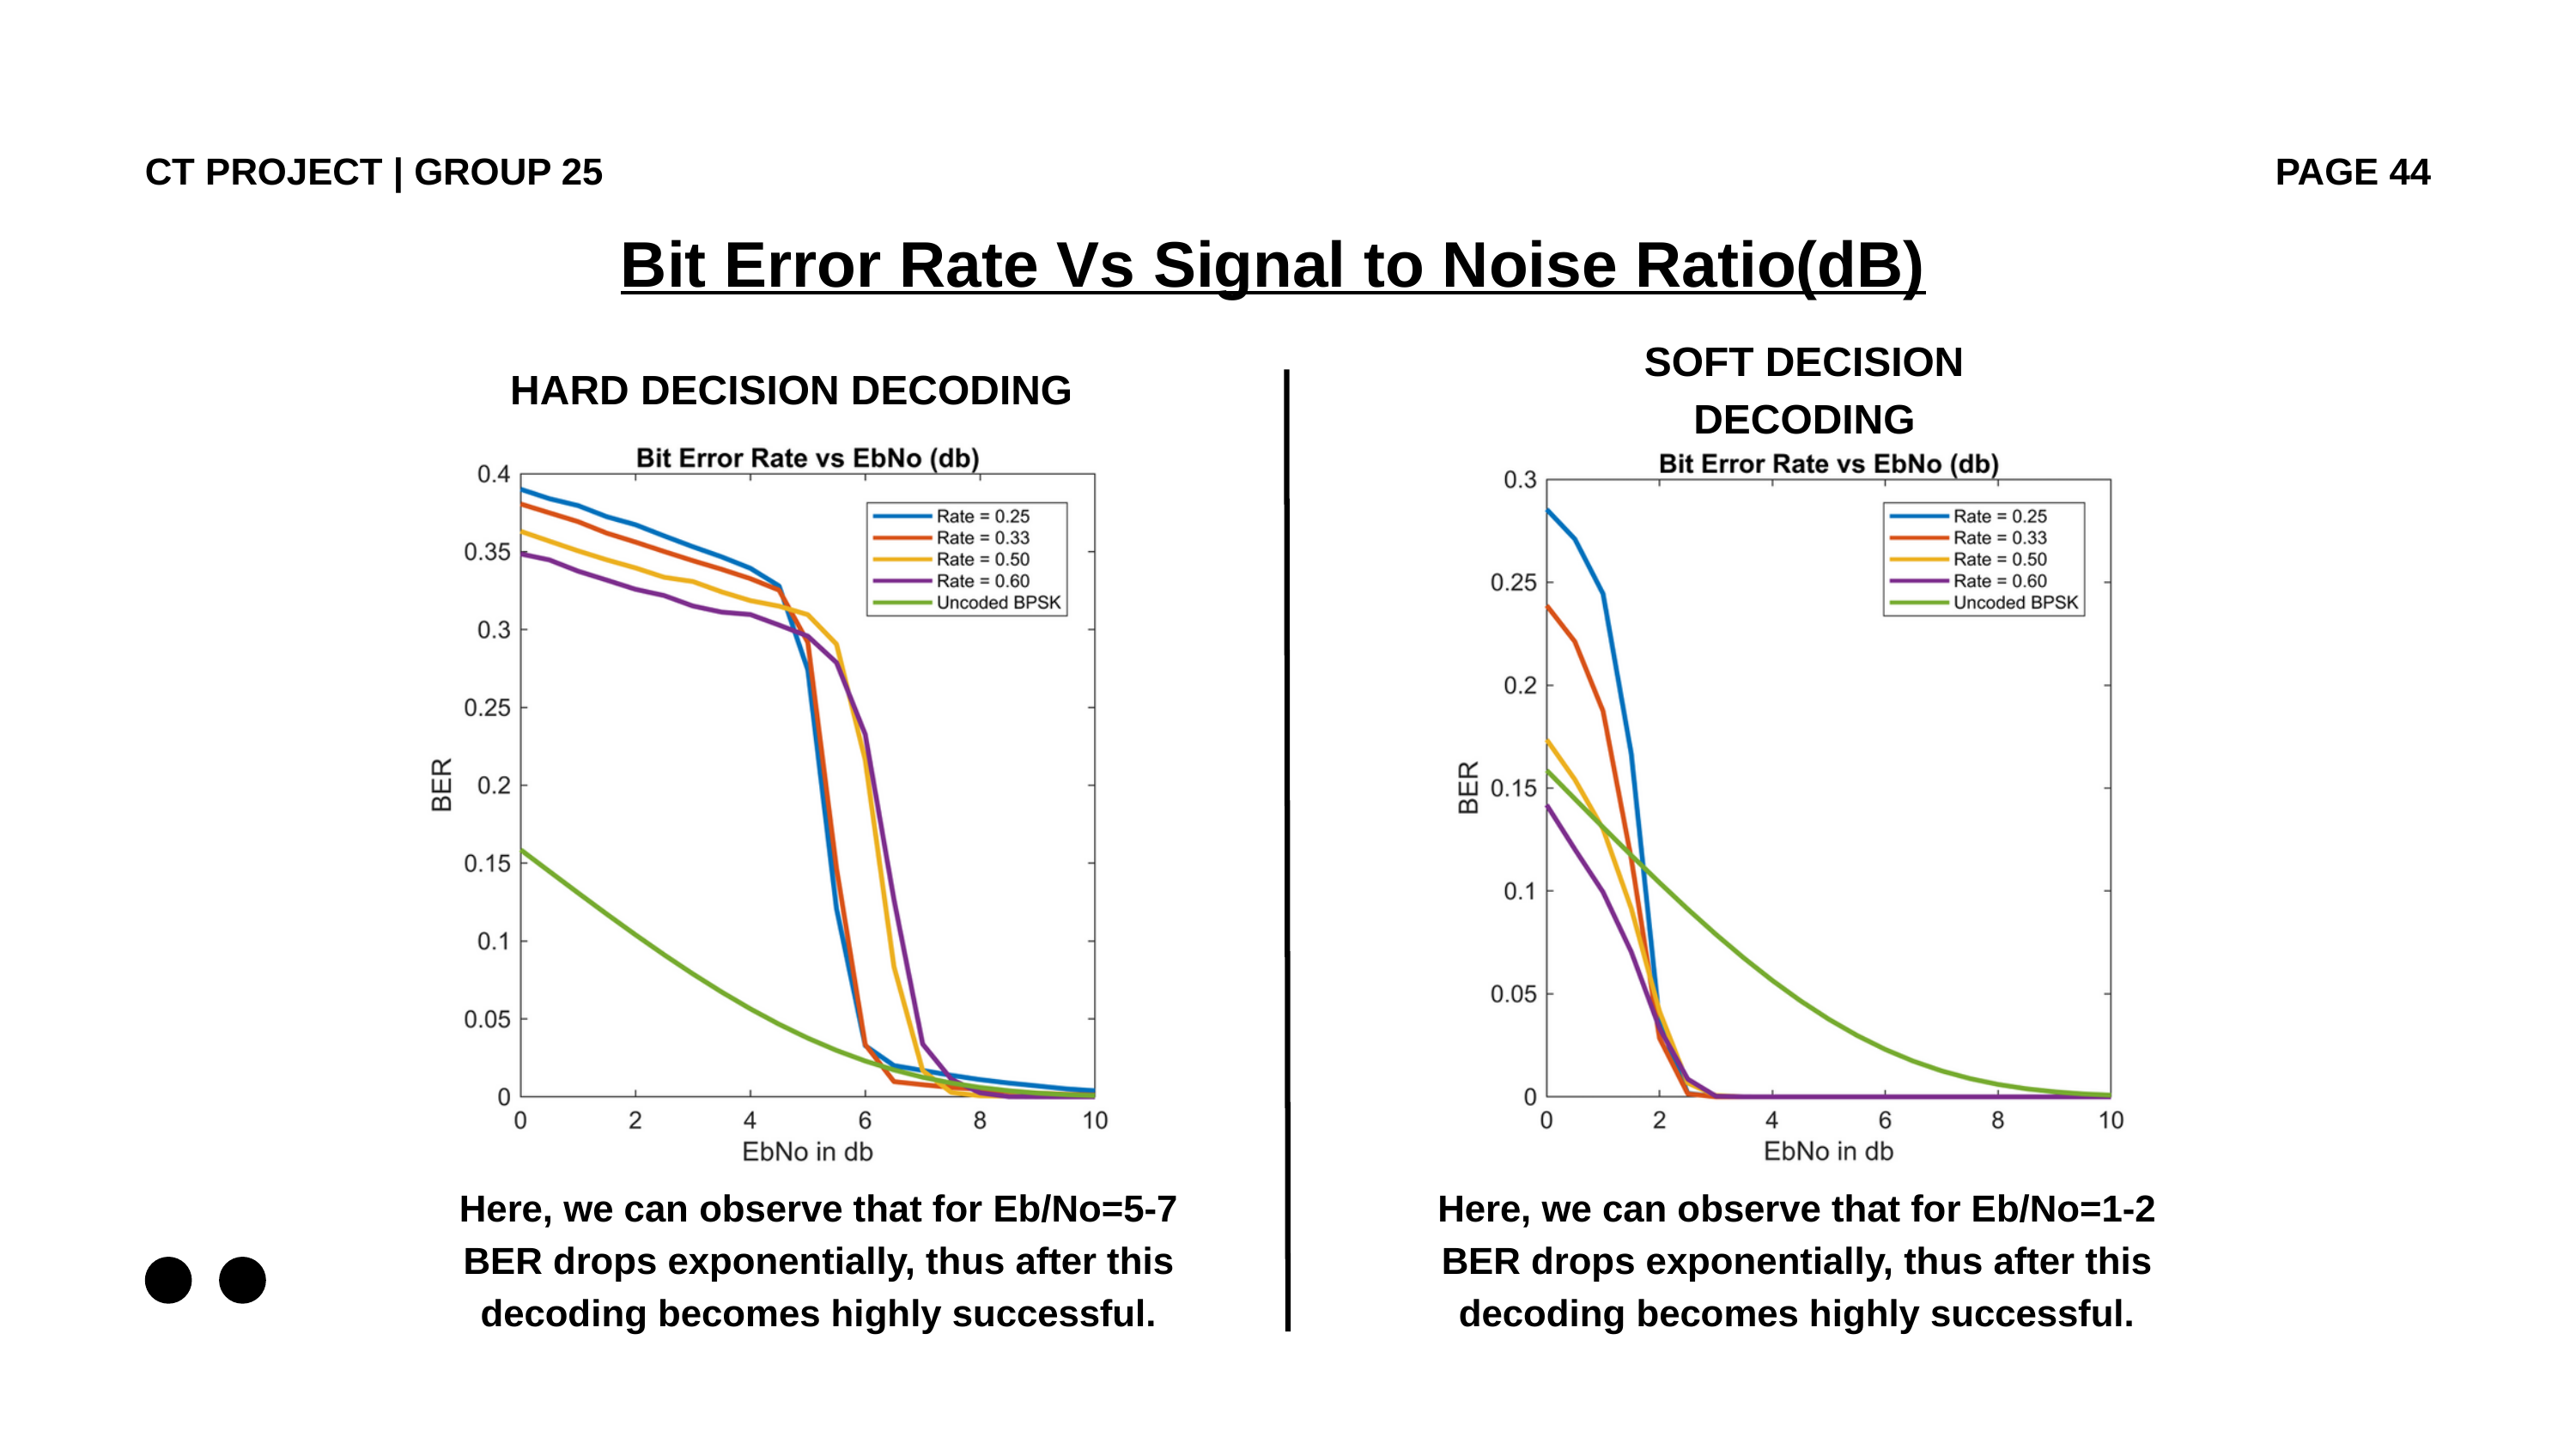

CT PROJECT | GROUP 25
PAGE 44
Bit Error Rate Vs Signal to Noise Ratio(dB)

HARD DECISION DECODING

SOFT DECISION DECODING

Here, we can observe that for Eb/No=5-7 BER drops exponentially, thus after this decoding becomes highly successful.
Here, we can observe that for Eb/No=1-2 BER drops exponentially, thus after this decoding becomes highly successful.